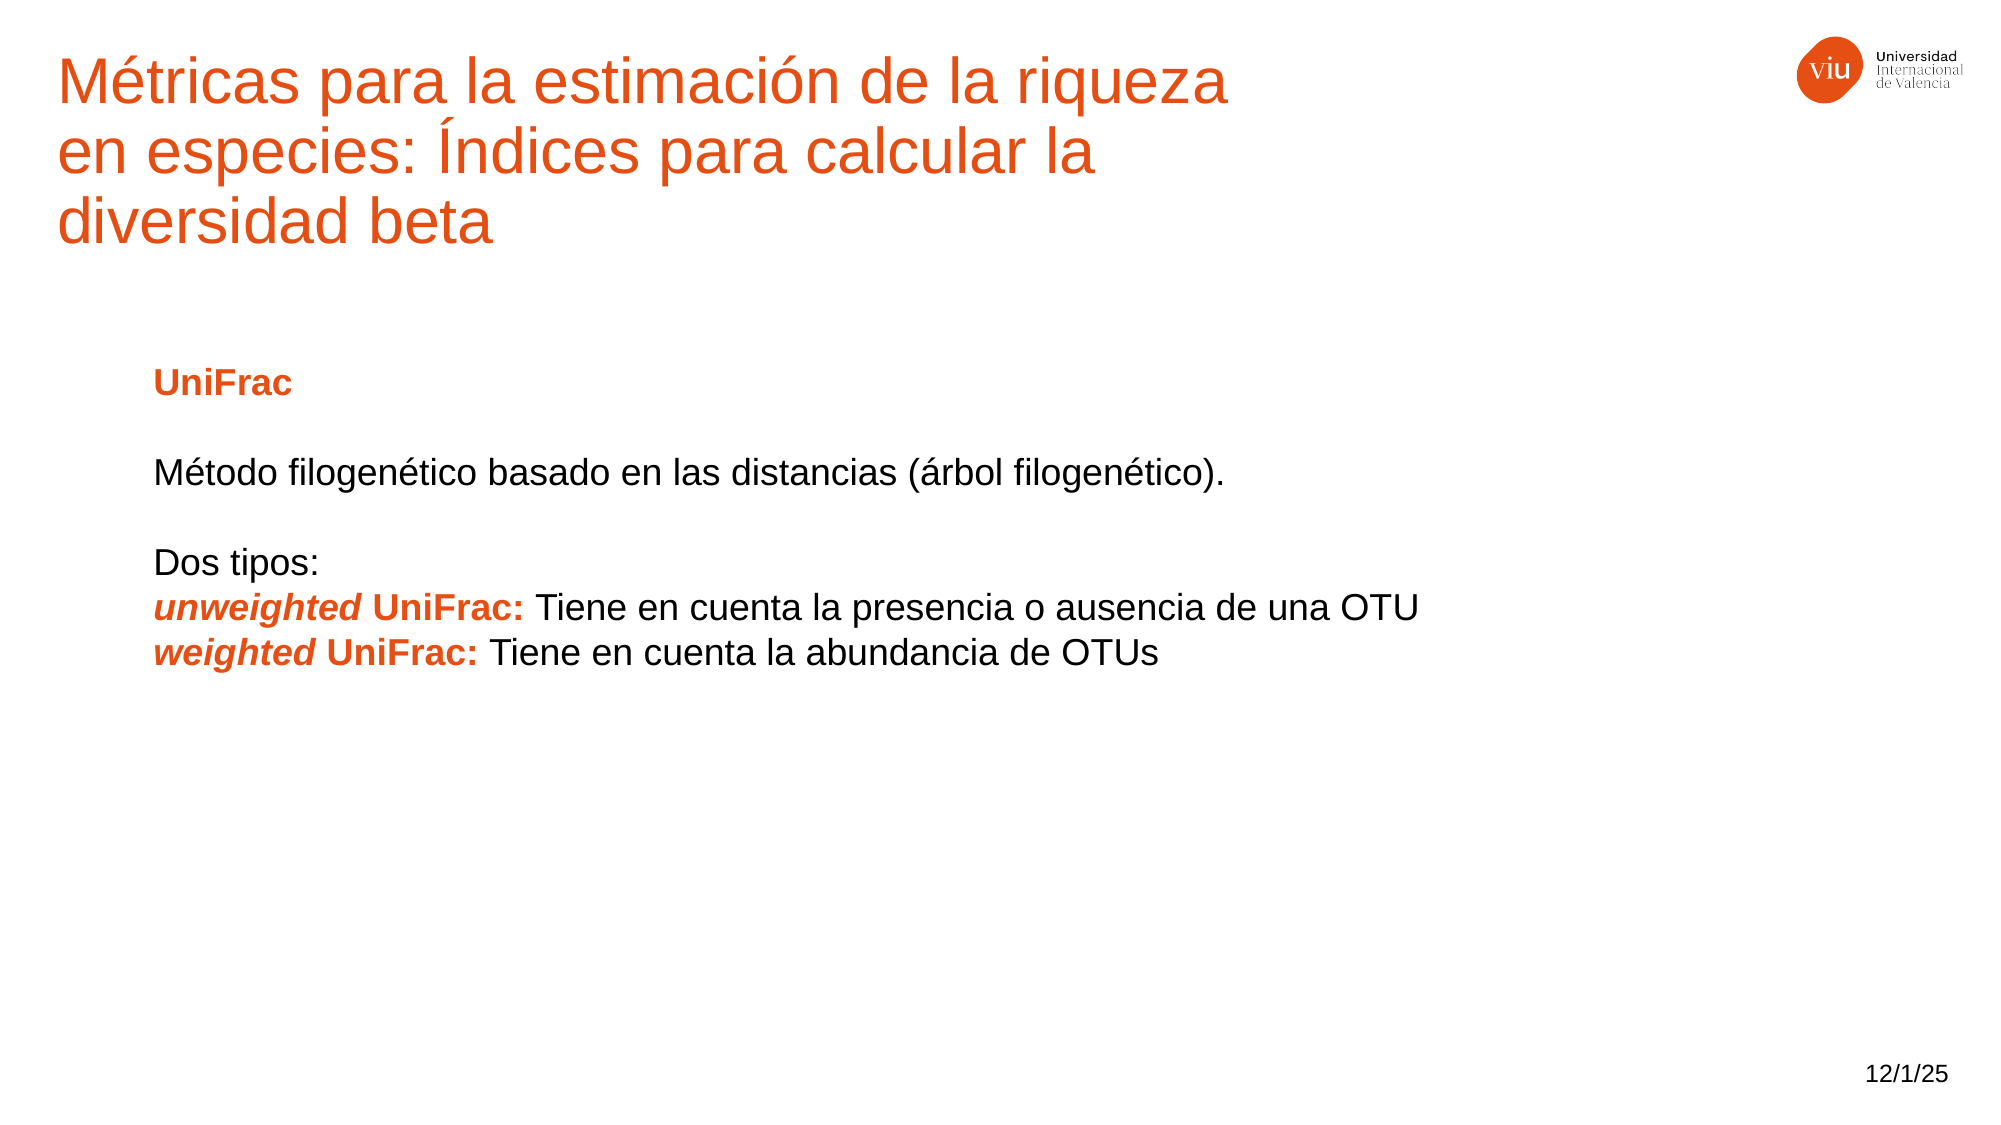

Métricas para la estimación de la riqueza en especies: Índices para calcular la diversidad beta

UniFrac

Método filogenético basado en las distancias (árbol filogenético).

Dos tipos:
unweighted UniFrac: Tiene en cuenta la presencia o ausencia de una OTU
weighted UniFrac: Tiene en cuenta la abundancia de OTUs